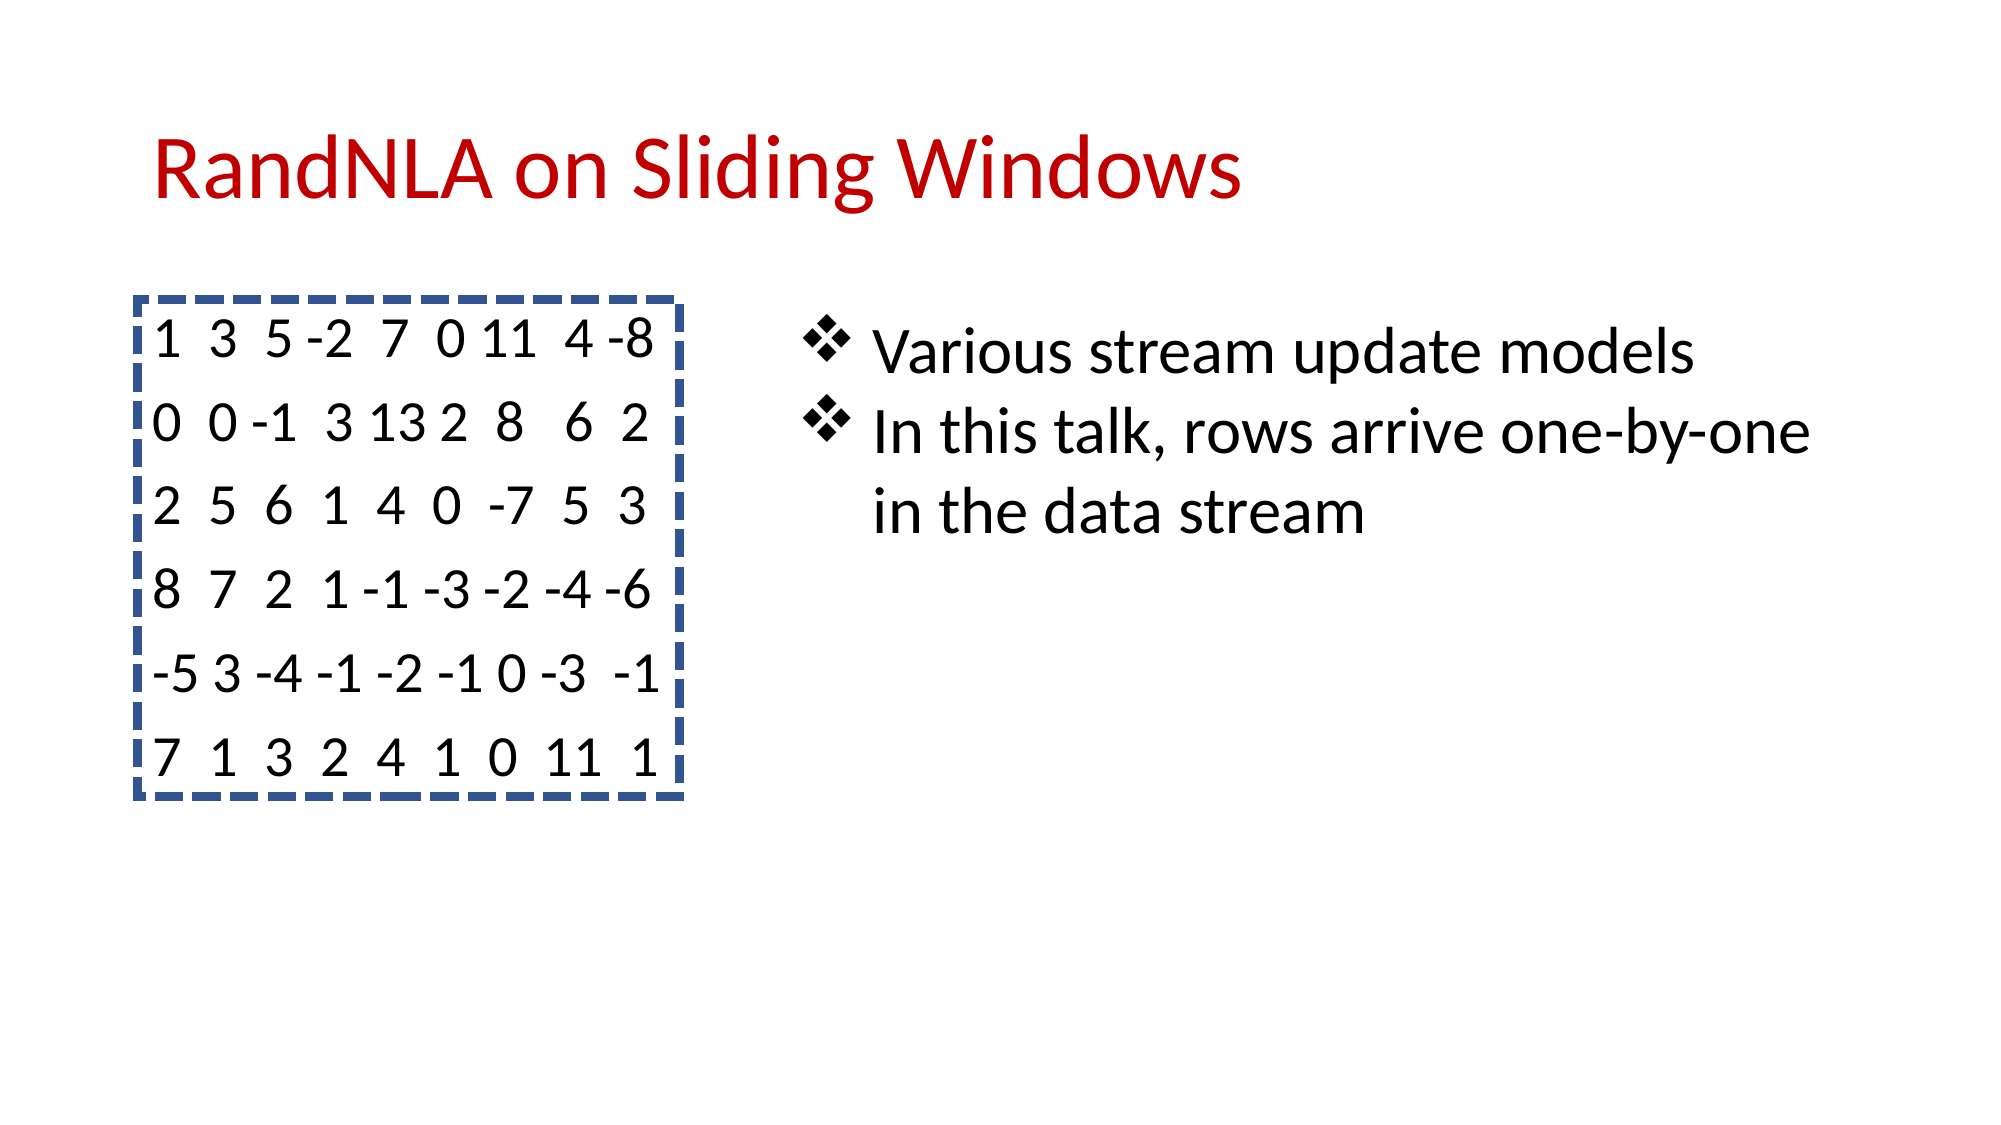

# RandNLA on Sliding Windows
1  3  5 -2  7  0 11  4 -8
0  0 -1  3 13 2  8   6  2
2  5  6  1  4  0  -7  5  3
8  7  2  1 -1 -3 -2 -4 -6
-5 3 -4 -1 -2 -1 0 -3  -1
7  1  3  2  4  1  0  11  1

Various stream update models
In this talk, rows arrive one-by-one in the data stream